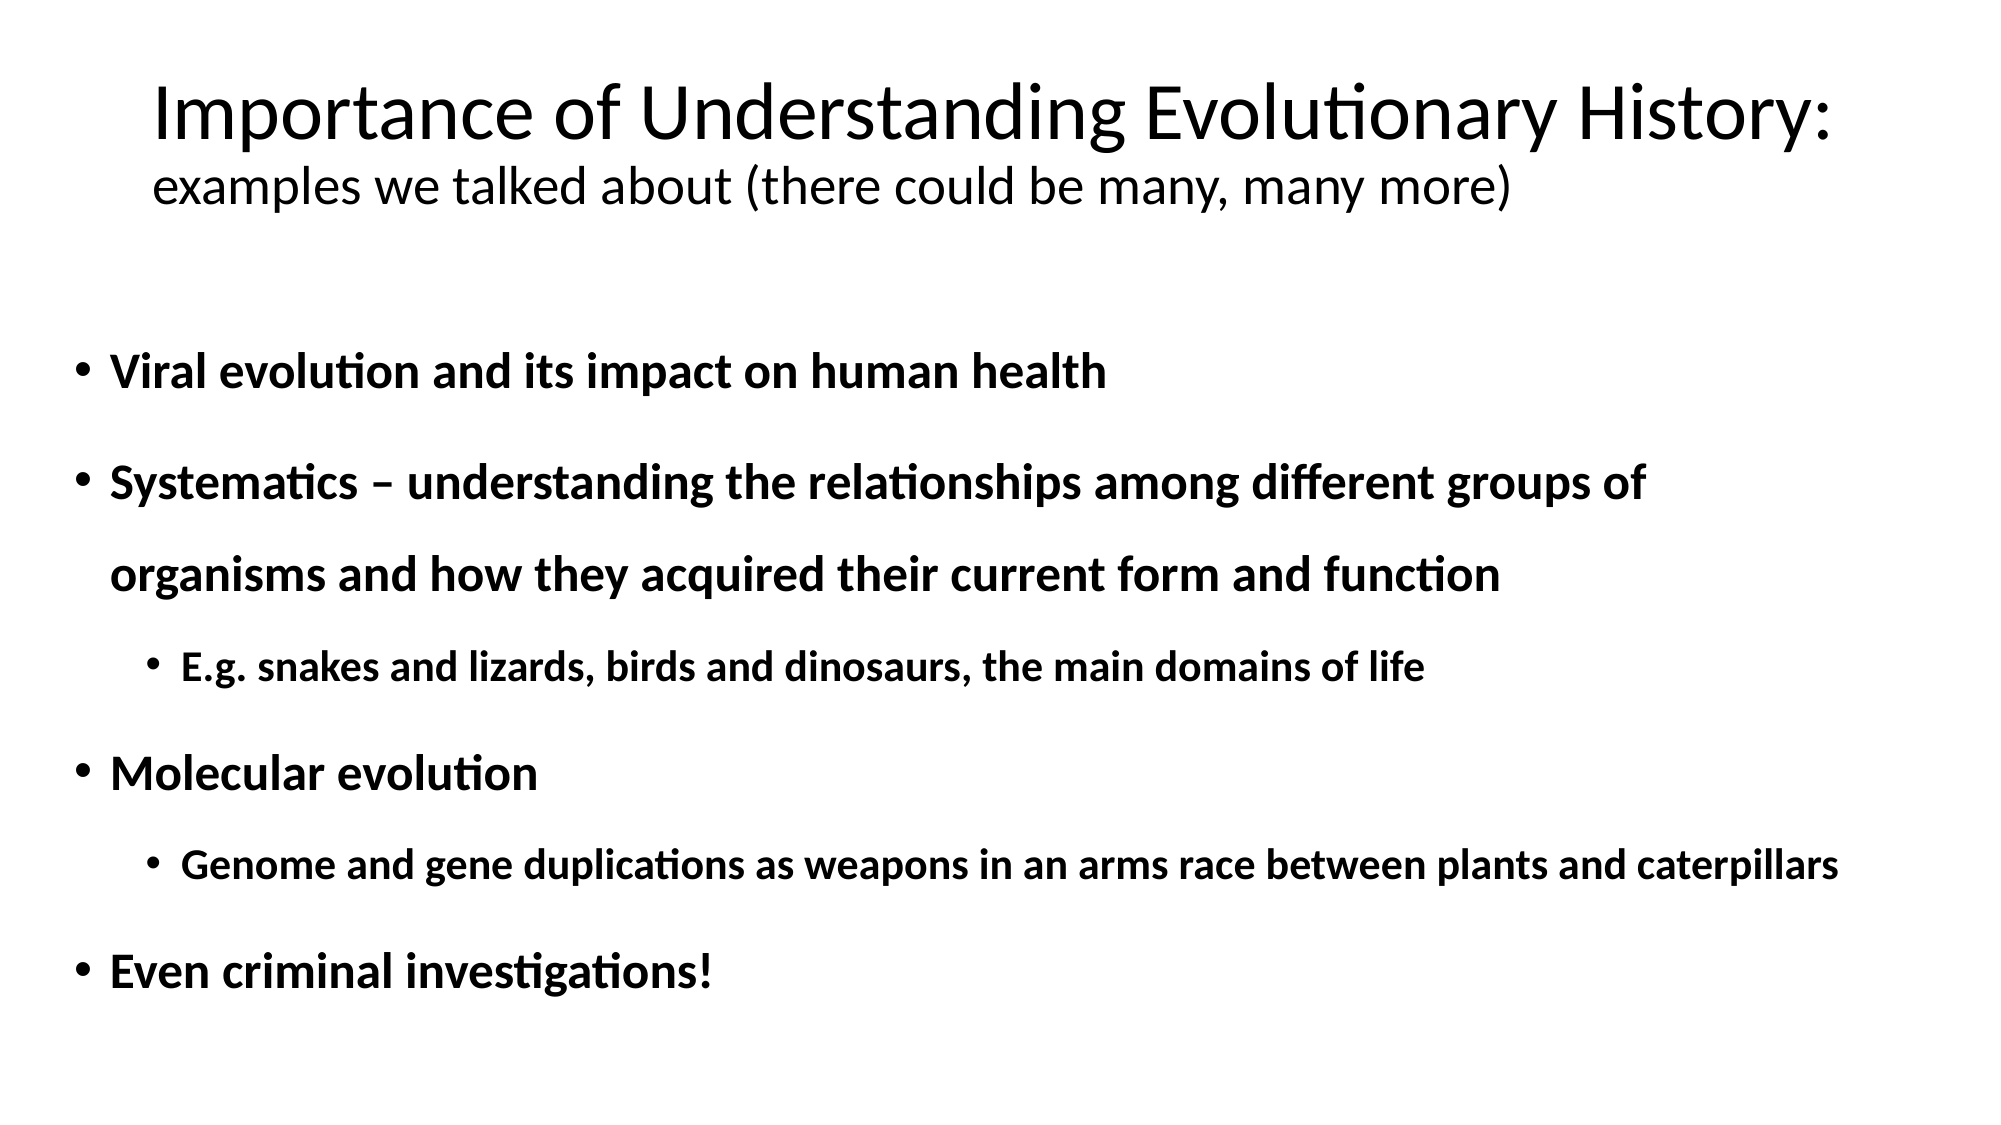

# Importance of Understanding Evolutionary History: examples we talked about (there could be many, many more)
Viral evolution and its impact on human health
Systematics – understanding the relationships among different groups of organisms and how they acquired their current form and function
E.g. snakes and lizards, birds and dinosaurs, the main domains of life
Molecular evolution
Genome and gene duplications as weapons in an arms race between plants and caterpillars
Even criminal investigations!